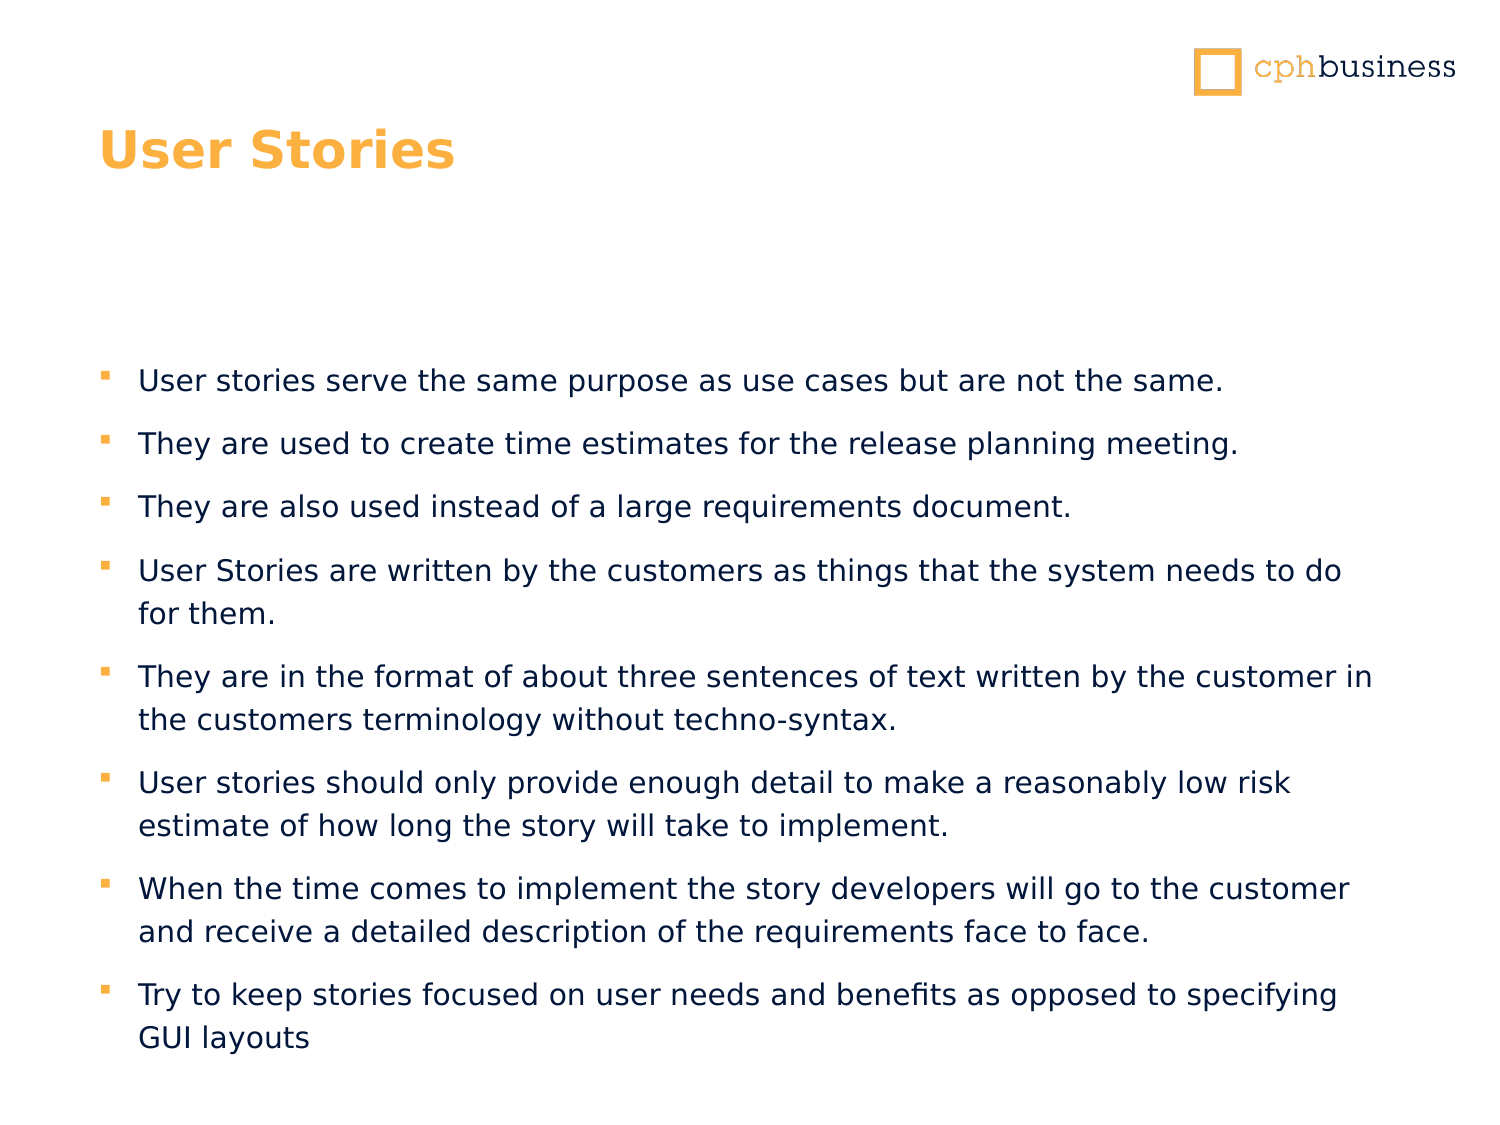

User Stories
User stories serve the same purpose as use cases but are not the same.
They are used to create time estimates for the release planning meeting.
They are also used instead of a large requirements document.
User Stories are written by the customers as things that the system needs to do for them.
They are in the format of about three sentences of text written by the customer in the customers terminology without techno-syntax.
User stories should only provide enough detail to make a reasonably low risk estimate of how long the story will take to implement.
When the time comes to implement the story developers will go to the customer and receive a detailed description of the requirements face to face.
Try to keep stories focused on user needs and benefits as opposed to specifying GUI layouts